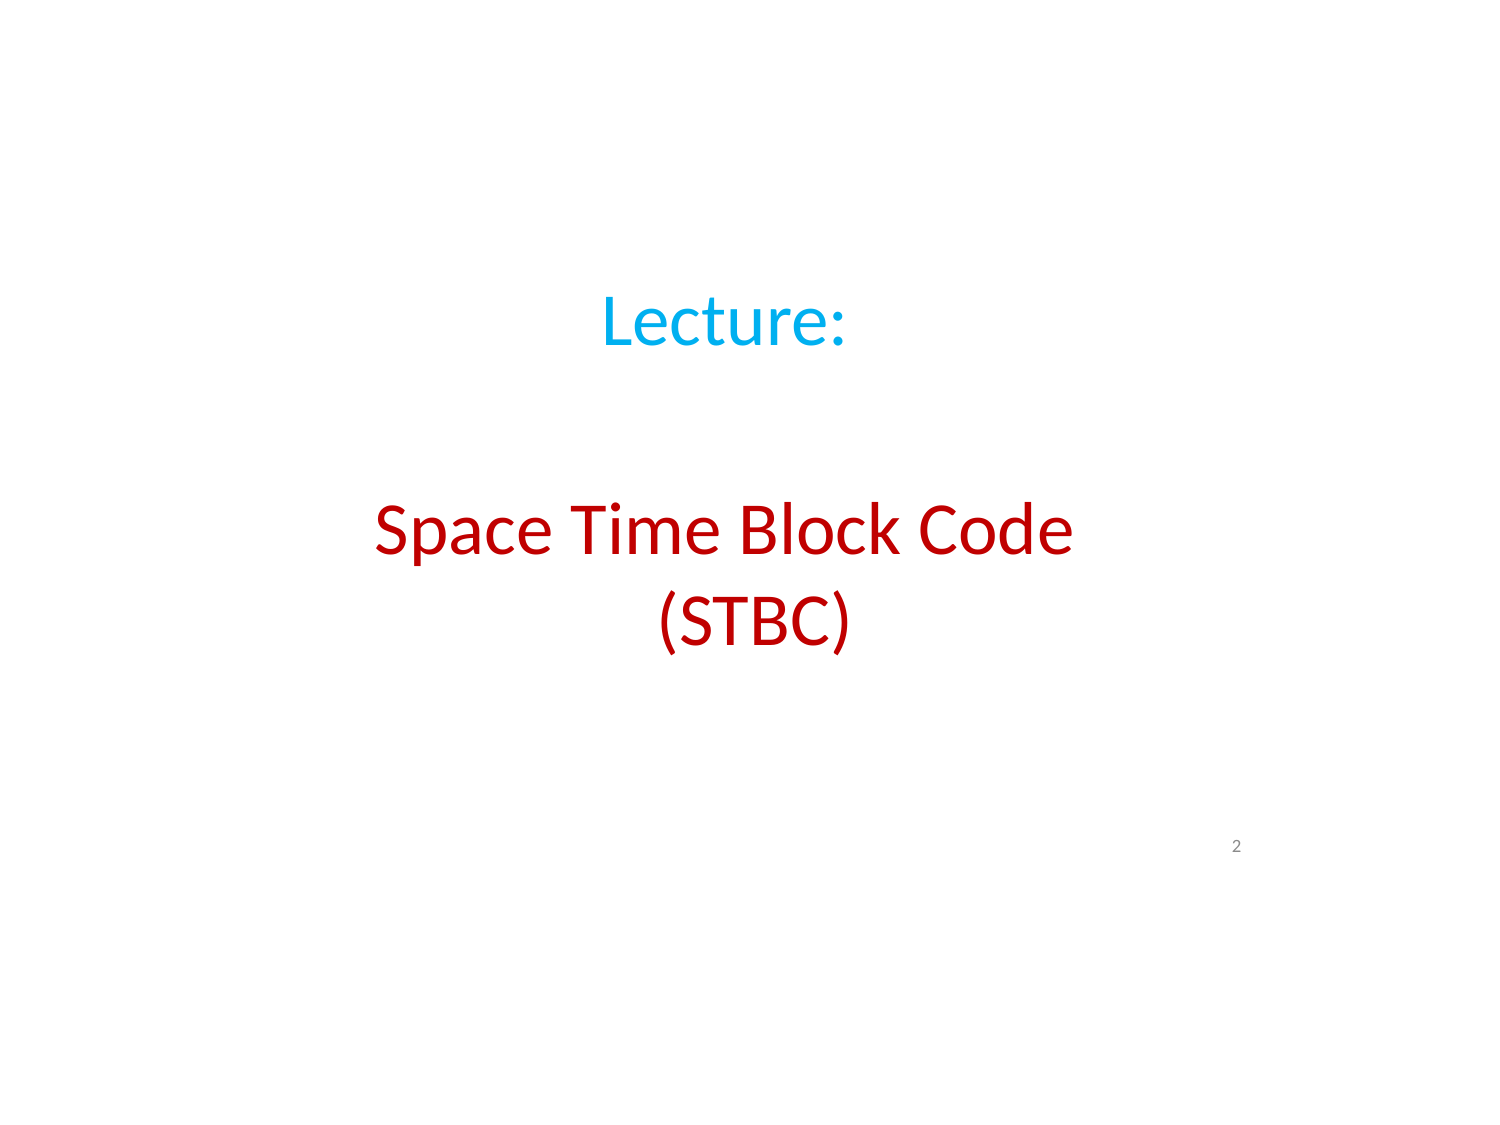

Lecture:

Space Time Block Code
(STBC)
2